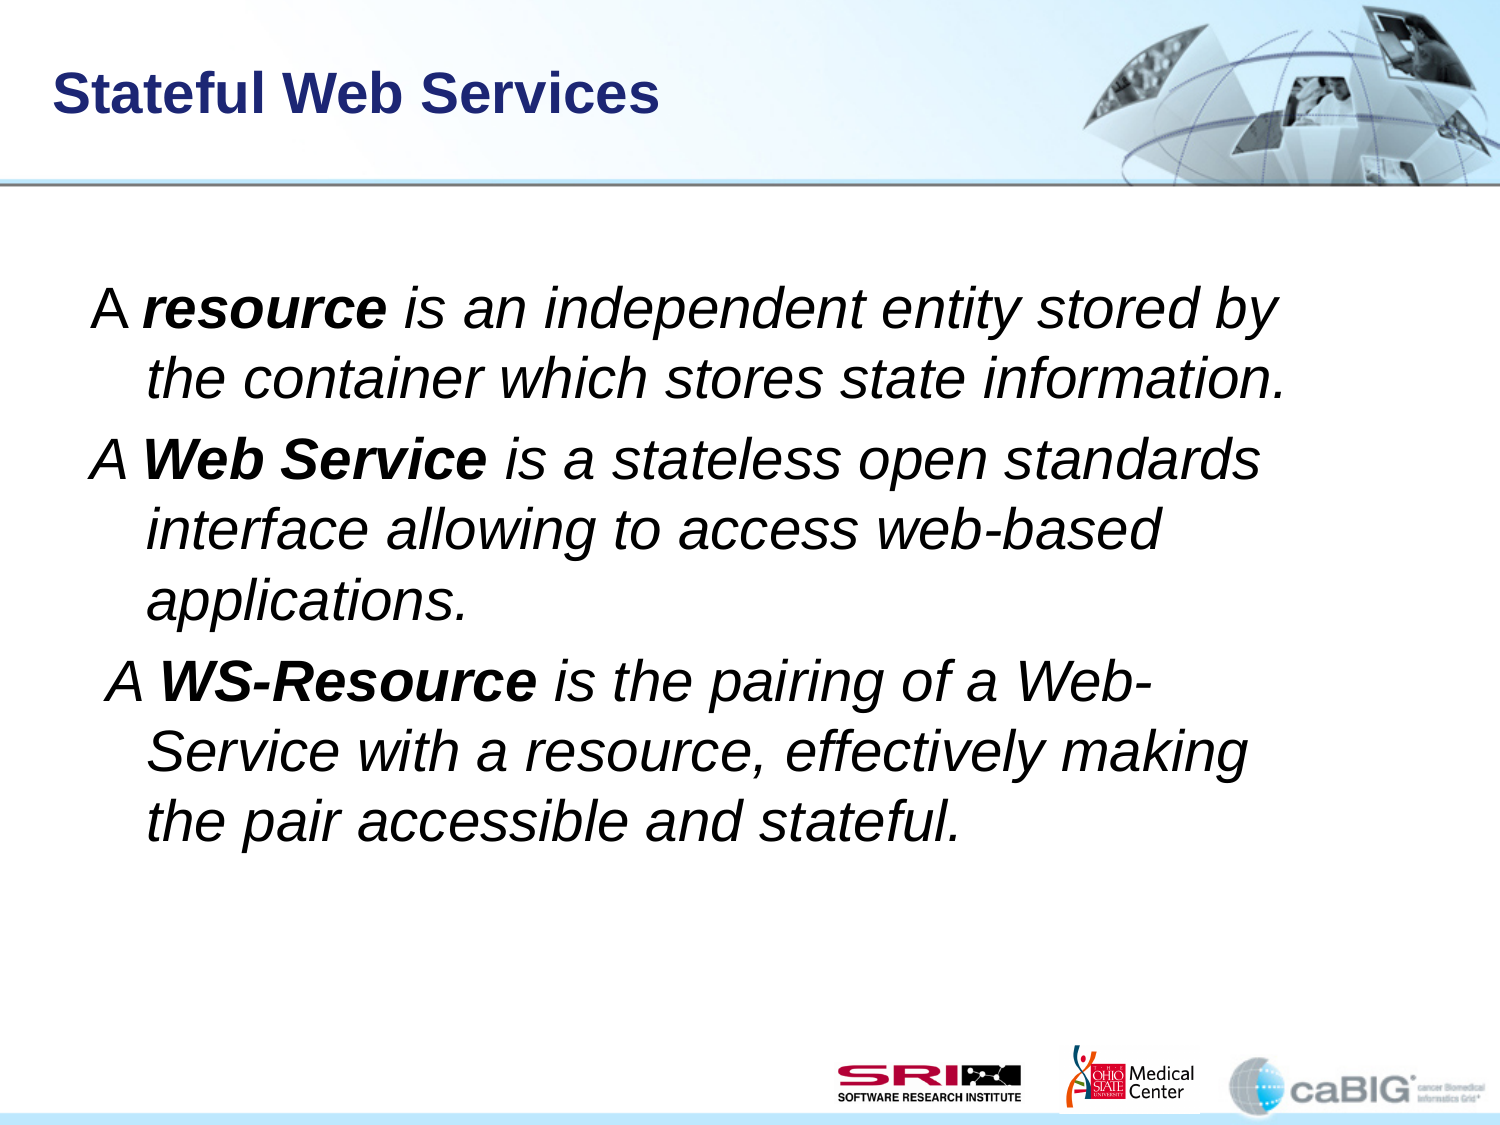

# Stateful Web Services
A resource is an independent entity stored by the container which stores state information.
A Web Service is a stateless open standards interface allowing to access web-based applications.
 A WS-Resource is the pairing of a Web-Service with a resource, effectively making the pair accessible and stateful.